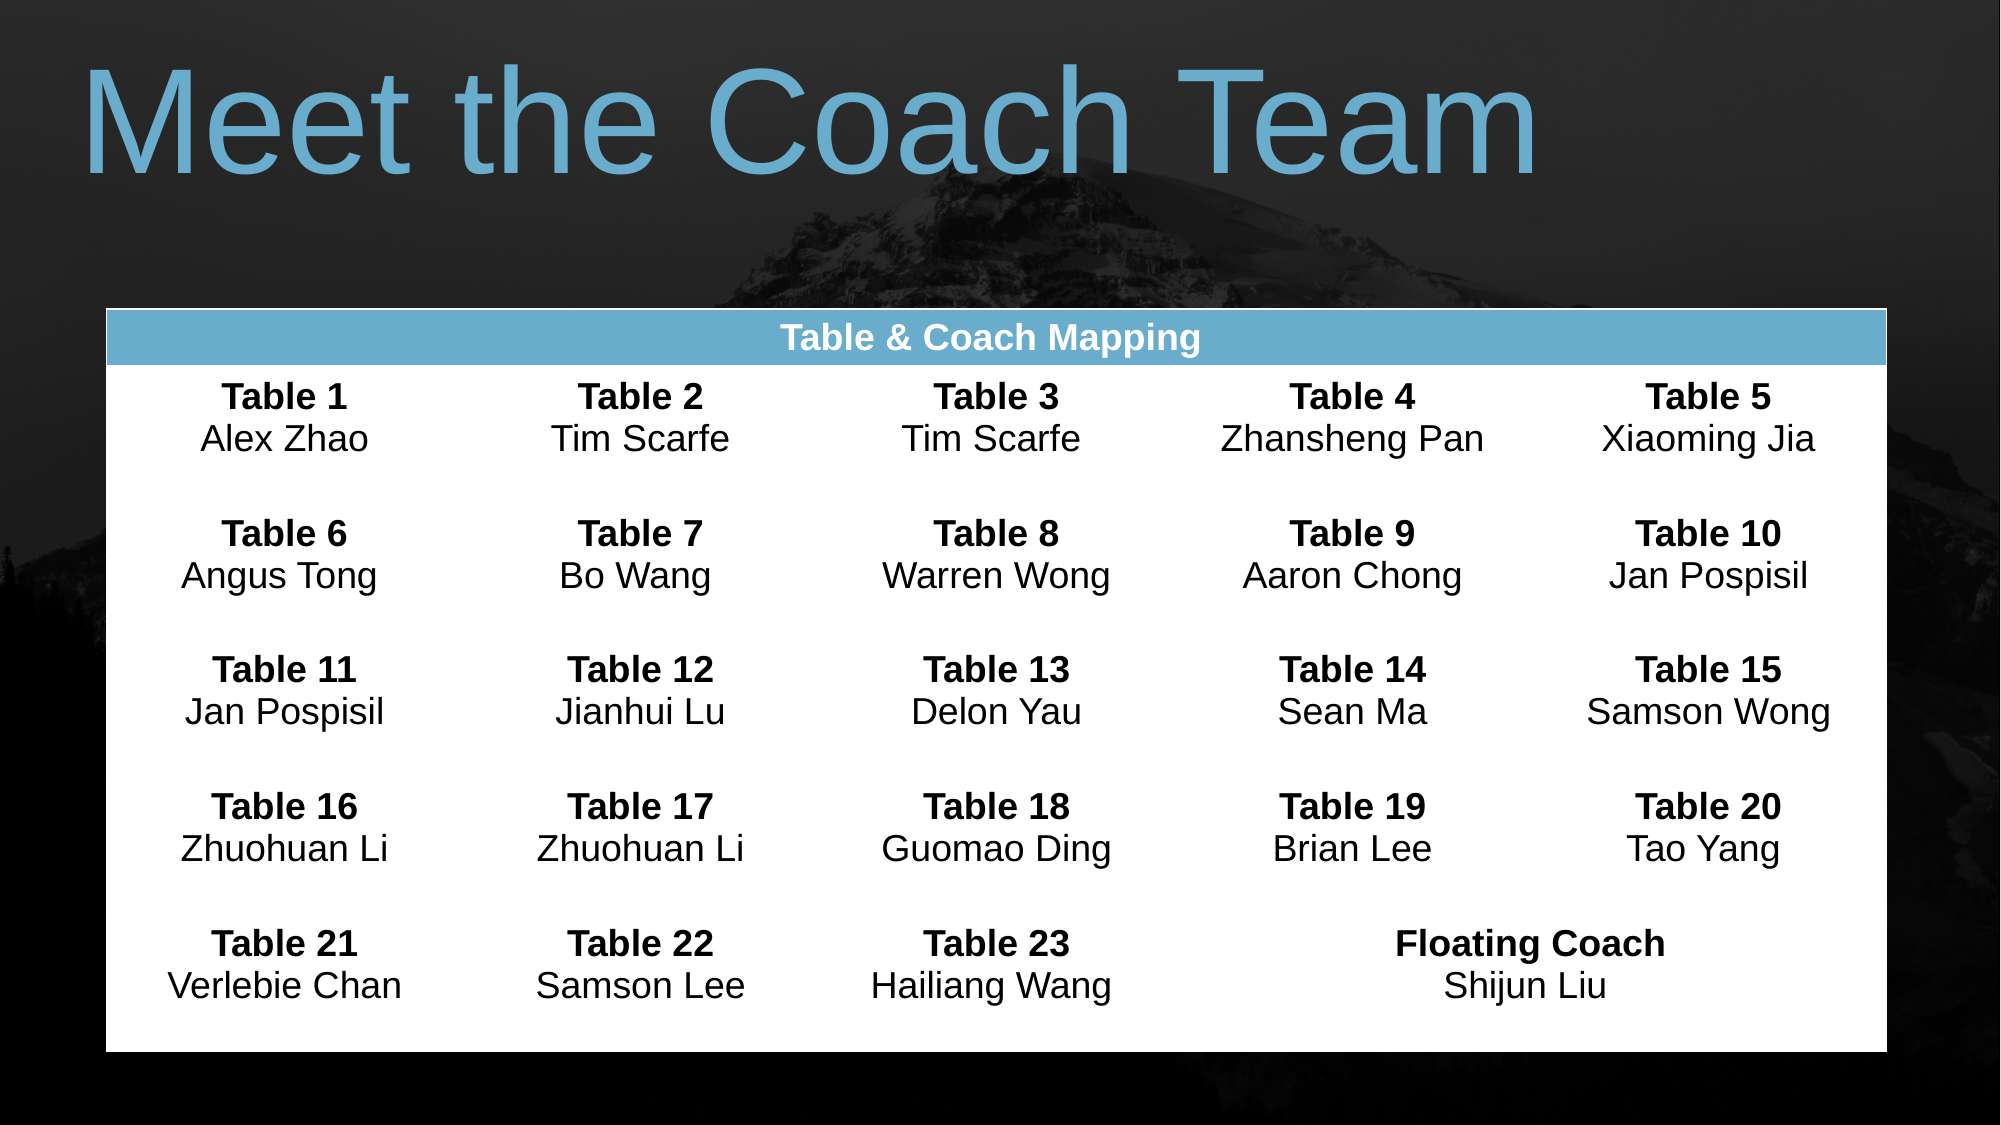

# Meet the Coach Team
| Table & Coach Mapping |  |  |  |  |
| --- | --- | --- | --- | --- |
| Table 1 Alex Zhao | Table 2 Tim Scarfe | Table 3 Tim Scarfe | Table 4 Zhansheng Pan | Table 5 Xiaoming Jia |
| Table 6 Angus Tong | Table 7 Bo Wang | Table 8 Warren Wong | Table 9 Aaron Chong | Table 10 Jan Pospisil |
| Table 11 Jan Pospisil | Table 12 Jianhui Lu | Table 13 Delon Yau | Table 14 Sean Ma | Table 15 Samson Wong |
| Table 16 Zhuohuan Li | Table 17 Zhuohuan Li | Table 18 Guomao Ding | Table 19 Brian Lee | Table 20 Tao Yang |
| Table 21 Verlebie Chan | Table 22 Samson Lee | Table 23 Hailiang Wang | Floating Coach Shijun Liu |  |